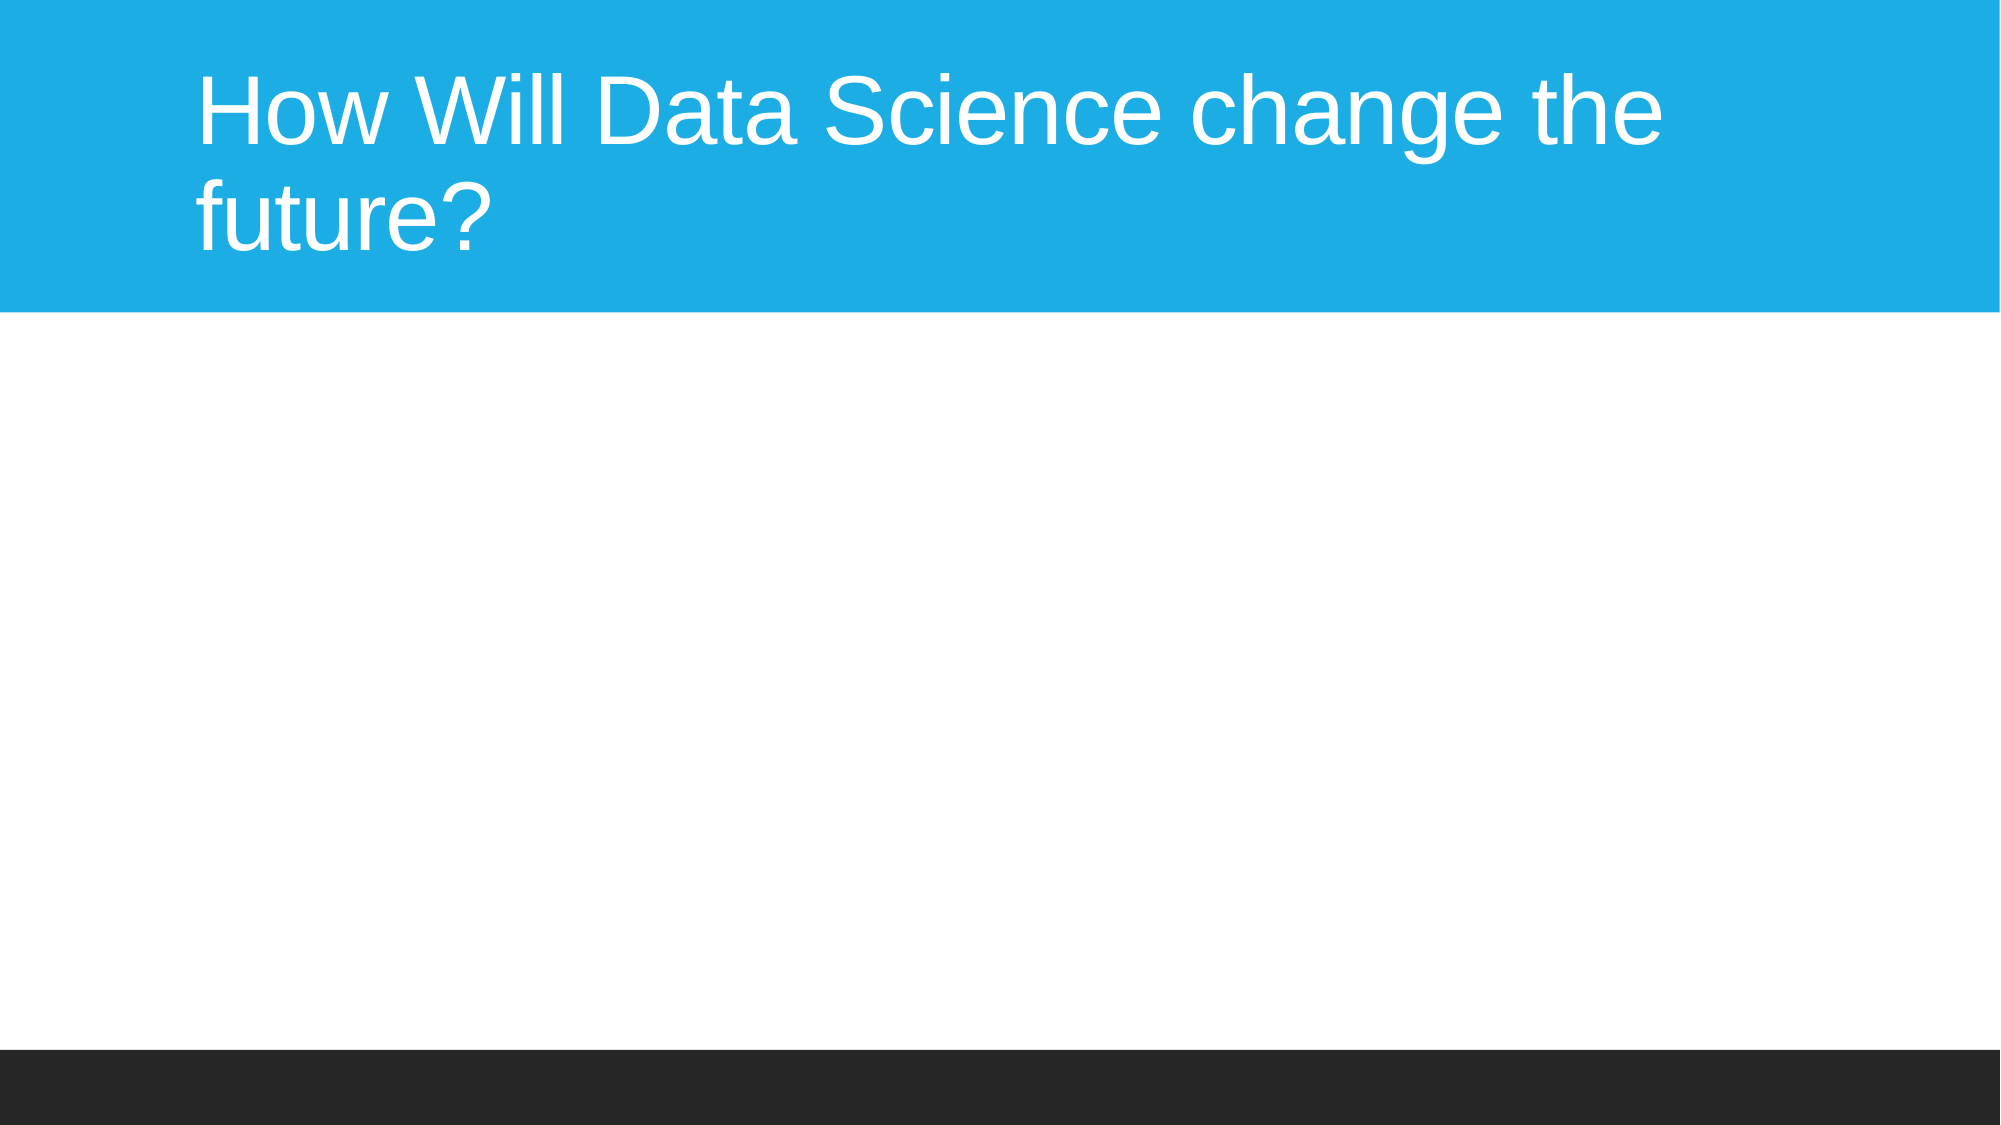

# How Will Data Science change the future?